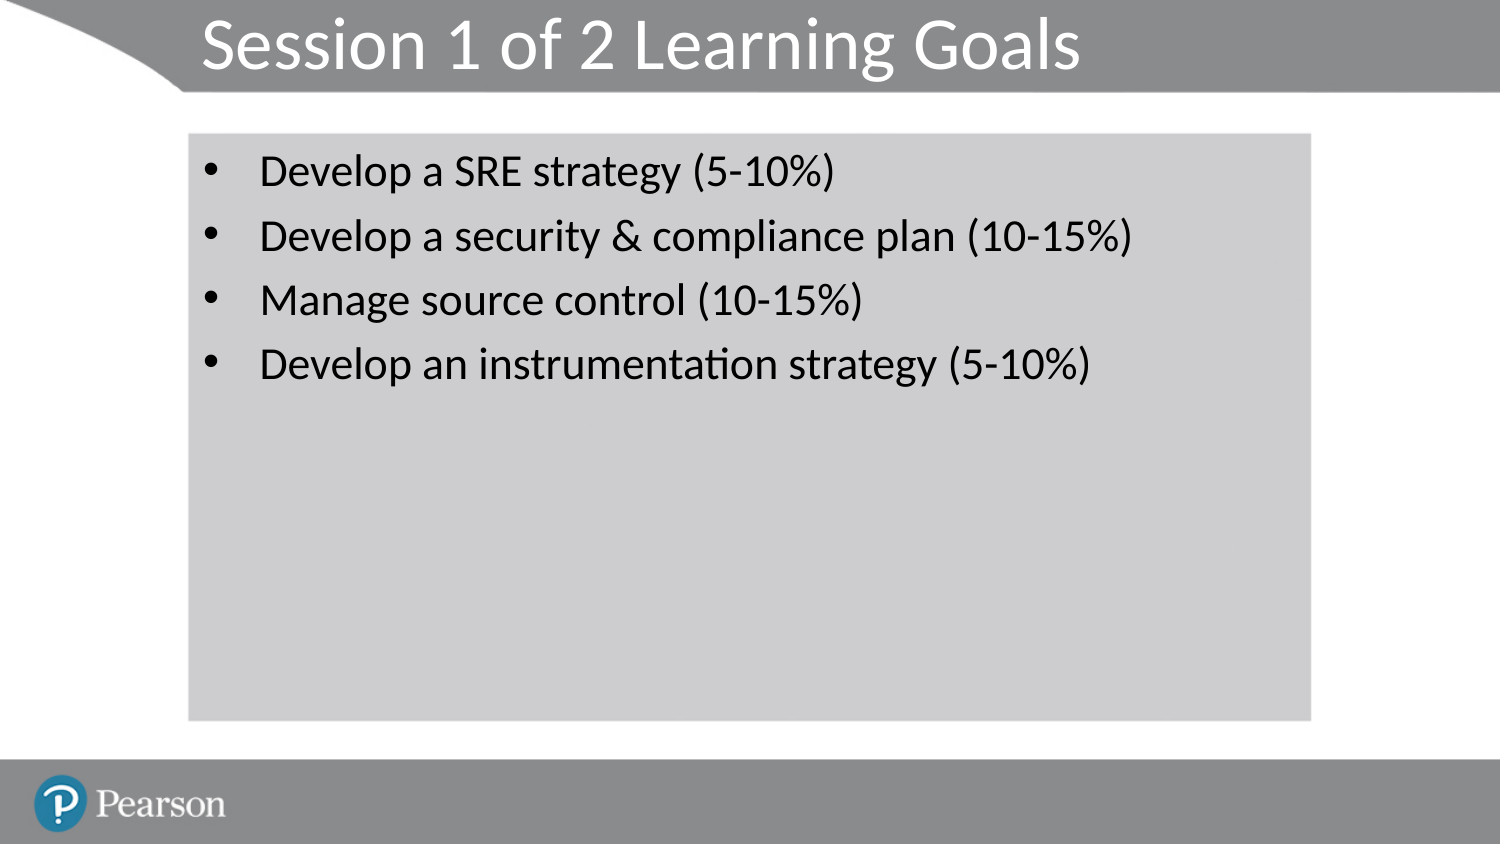

# Session 1 of 2 Learning Goals
Develop a SRE strategy (5-10%)
Develop a security & compliance plan (10-15%)
Manage source control (10-15%)
Develop an instrumentation strategy (5-10%)